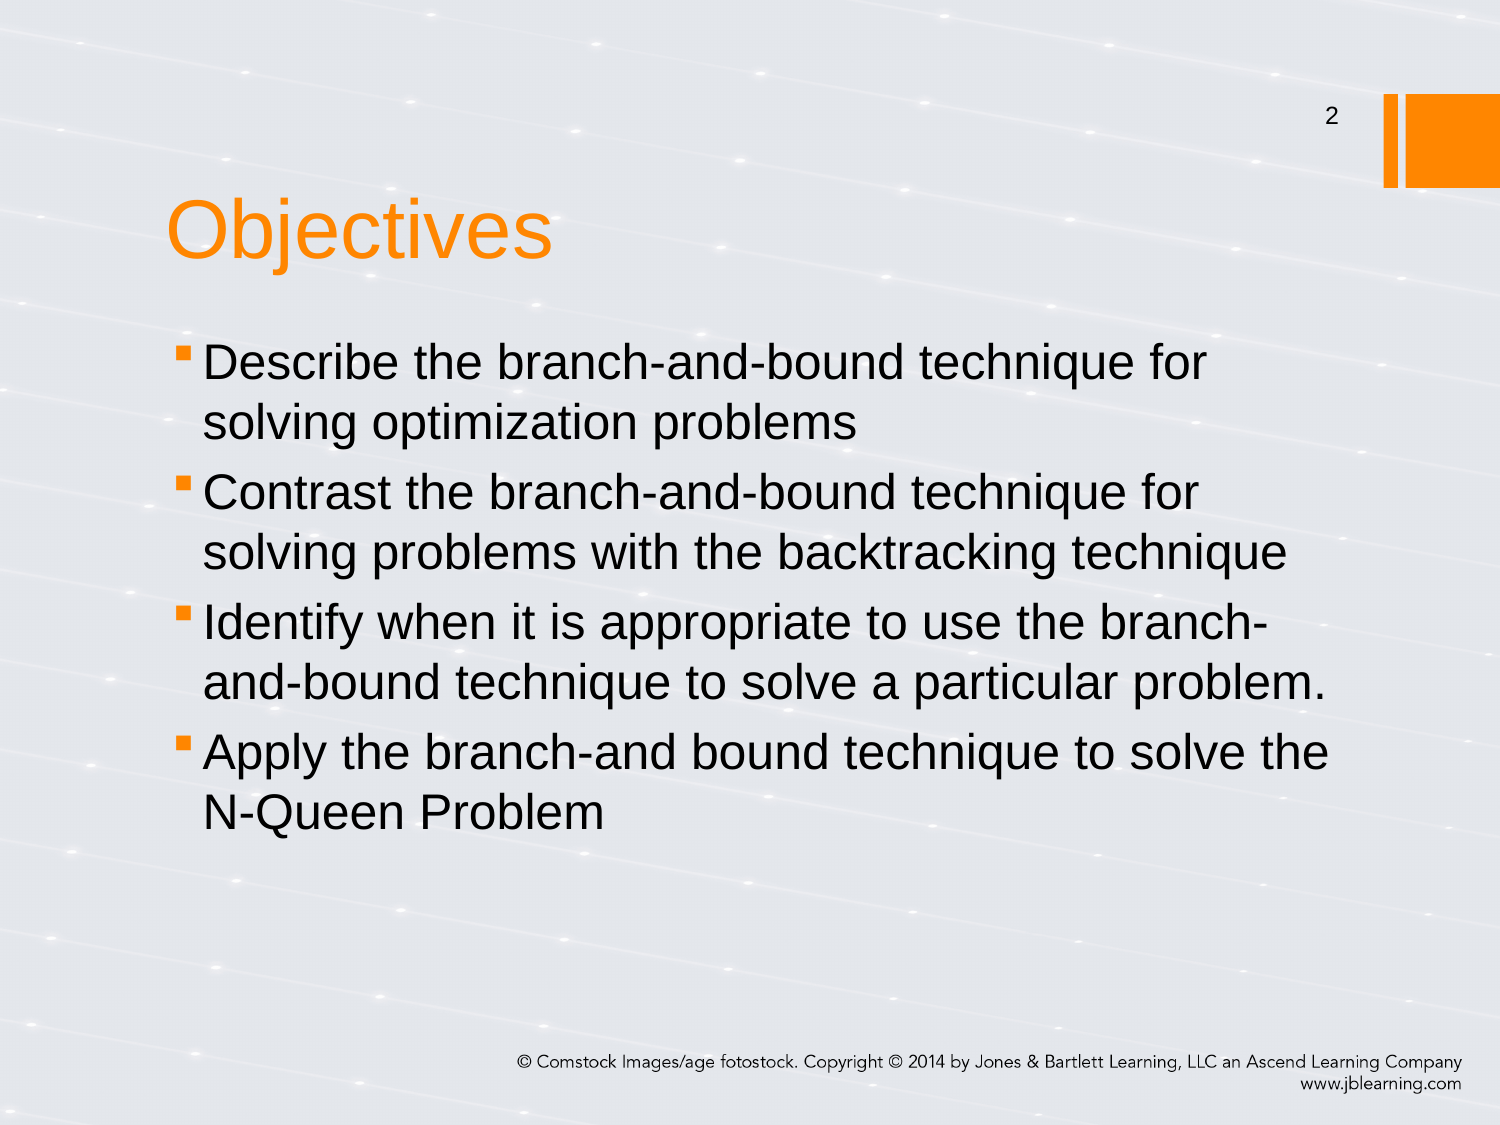

2
# Objectives
Describe the branch-and-bound technique for solving optimization problems
Contrast the branch-and-bound technique for solving problems with the backtracking technique
Identify when it is appropriate to use the branch-and-bound technique to solve a particular problem.
Apply the branch-and bound technique to solve the N-Queen Problem